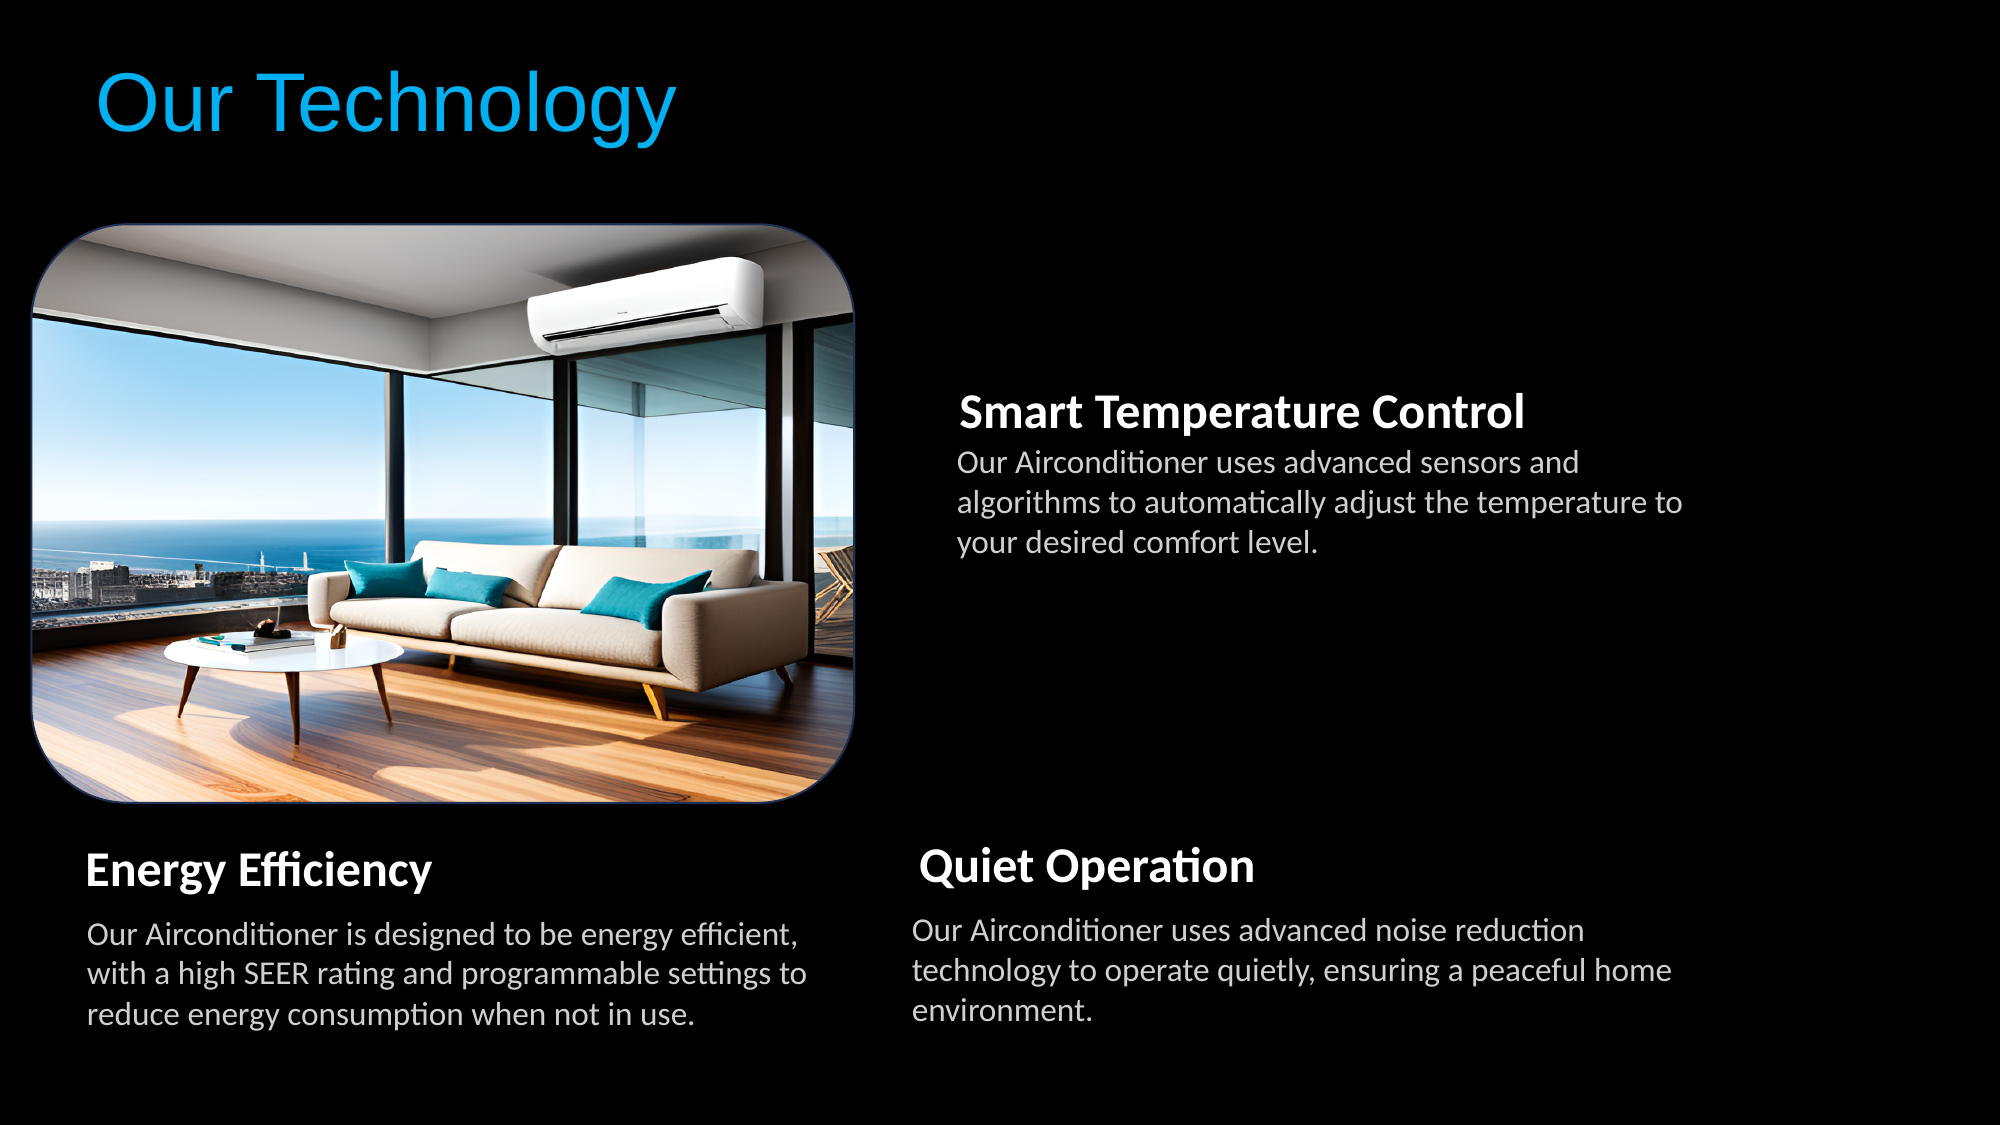

Our Technology

Smart Temperature Control
Our Airconditioner uses advanced sensors and algorithms to automatically adjust the temperature to your desired comfort level.
Quiet Operation
Our Airconditioner uses advanced noise reduction technology to operate quietly, ensuring a peaceful home environment.
Energy Efficiency
Our Airconditioner is designed to be energy efficient, with a high SEER rating and programmable settings to reduce energy consumption when not in use.